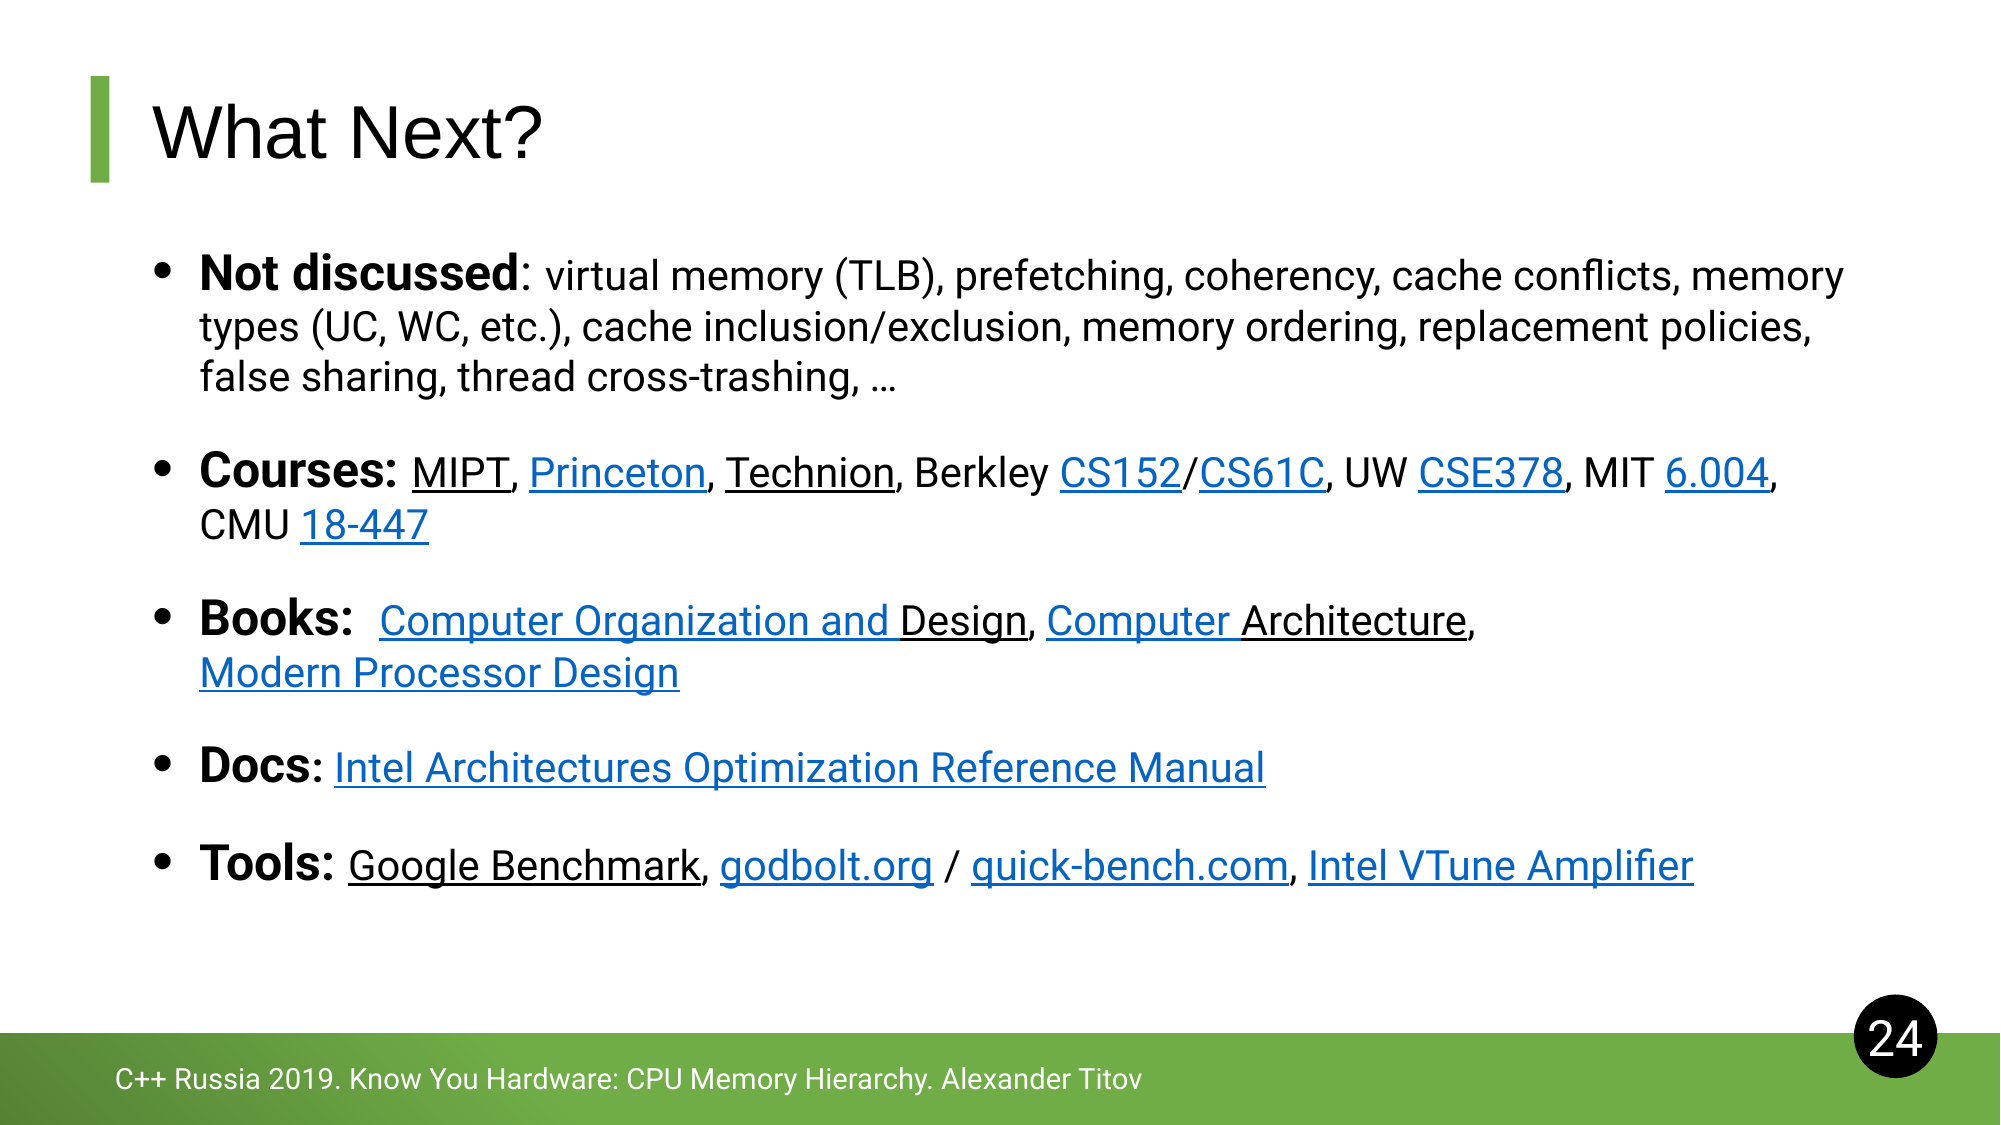

# What Next?
Not discussed: virtual memory (TLB), prefetching, coherency, cache conflicts, memory types (UC, WC, etc.), cache inclusion/exclusion, memory ordering, replacement policies, false sharing, thread cross-trashing, …
Courses: MIPT, Princeton, Technion, Berkley CS152/CS61C, UW CSE378, MIT 6.004, CMU 18-447
Books:  Computer Organization and Design, Computer Architecture, Modern Processor Design
Docs: Intel Architectures Optimization Reference Manual
Tools: Google Benchmark, godbolt.org / quick-bench.com, Intel VTune Amplifier
24
C++ Russia 2019. Know You Hardware: CPU Memory Hierarchy. Alexander Titov